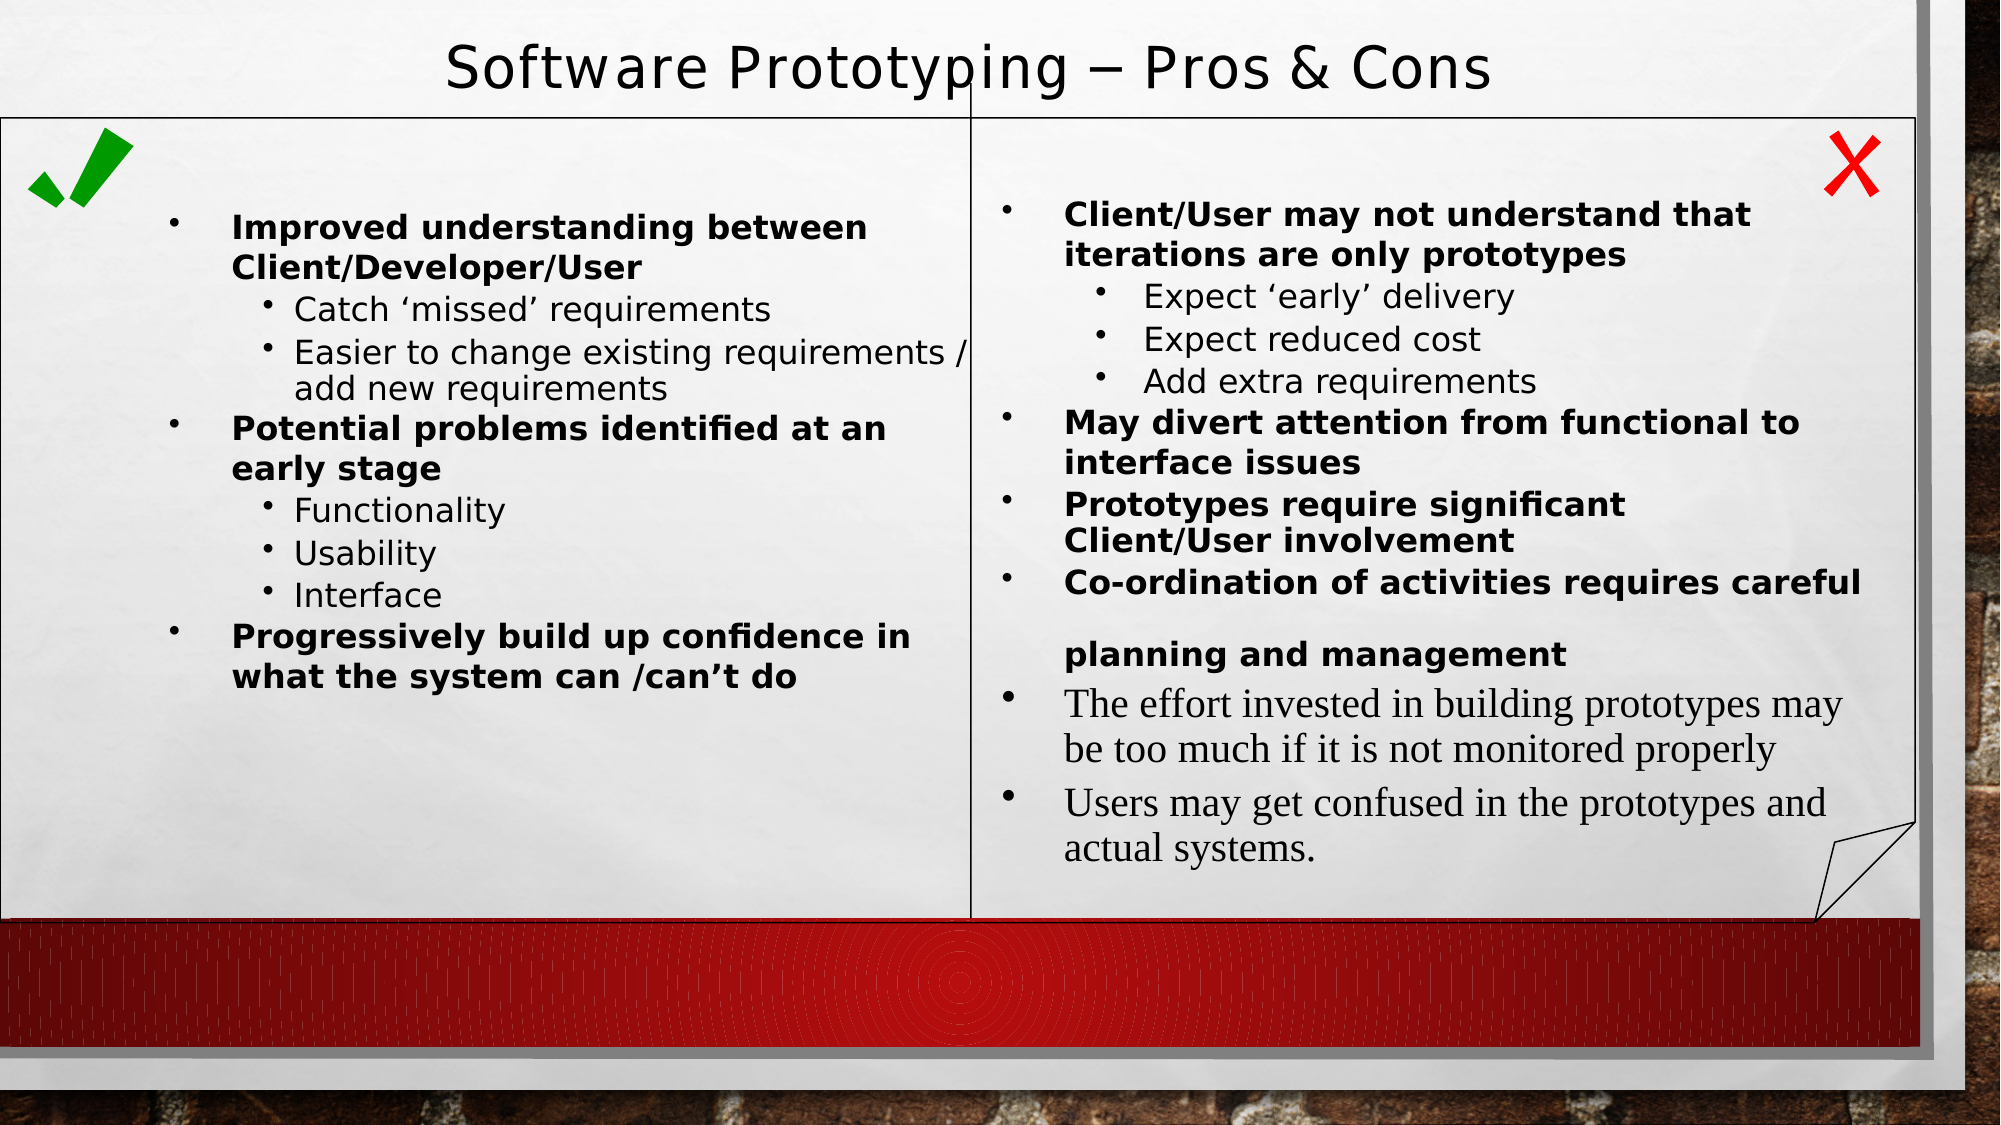

Software Prototyping – Pros & Cons

Client/User may not understand that iterations are only prototypes
Expect ‘early’ delivery
Expect reduced cost
Add extra requirements
May divert attention from functional to interface issues
Prototypes require significant
Client/User involvement
Co-ordination of activities requires careful
planning and management
The effort invested in building prototypes may be too much if it is not monitored properly
Users may get confused in the prototypes and actual systems.
Improved understanding between Client/Developer/User
Catch ‘missed’ requirements
Easier to change existing requirements / add new requirements
Potential problems identified at an early stage
Functionality
Usability
Interface
Progressively build up confidence in what the system can /can’t do